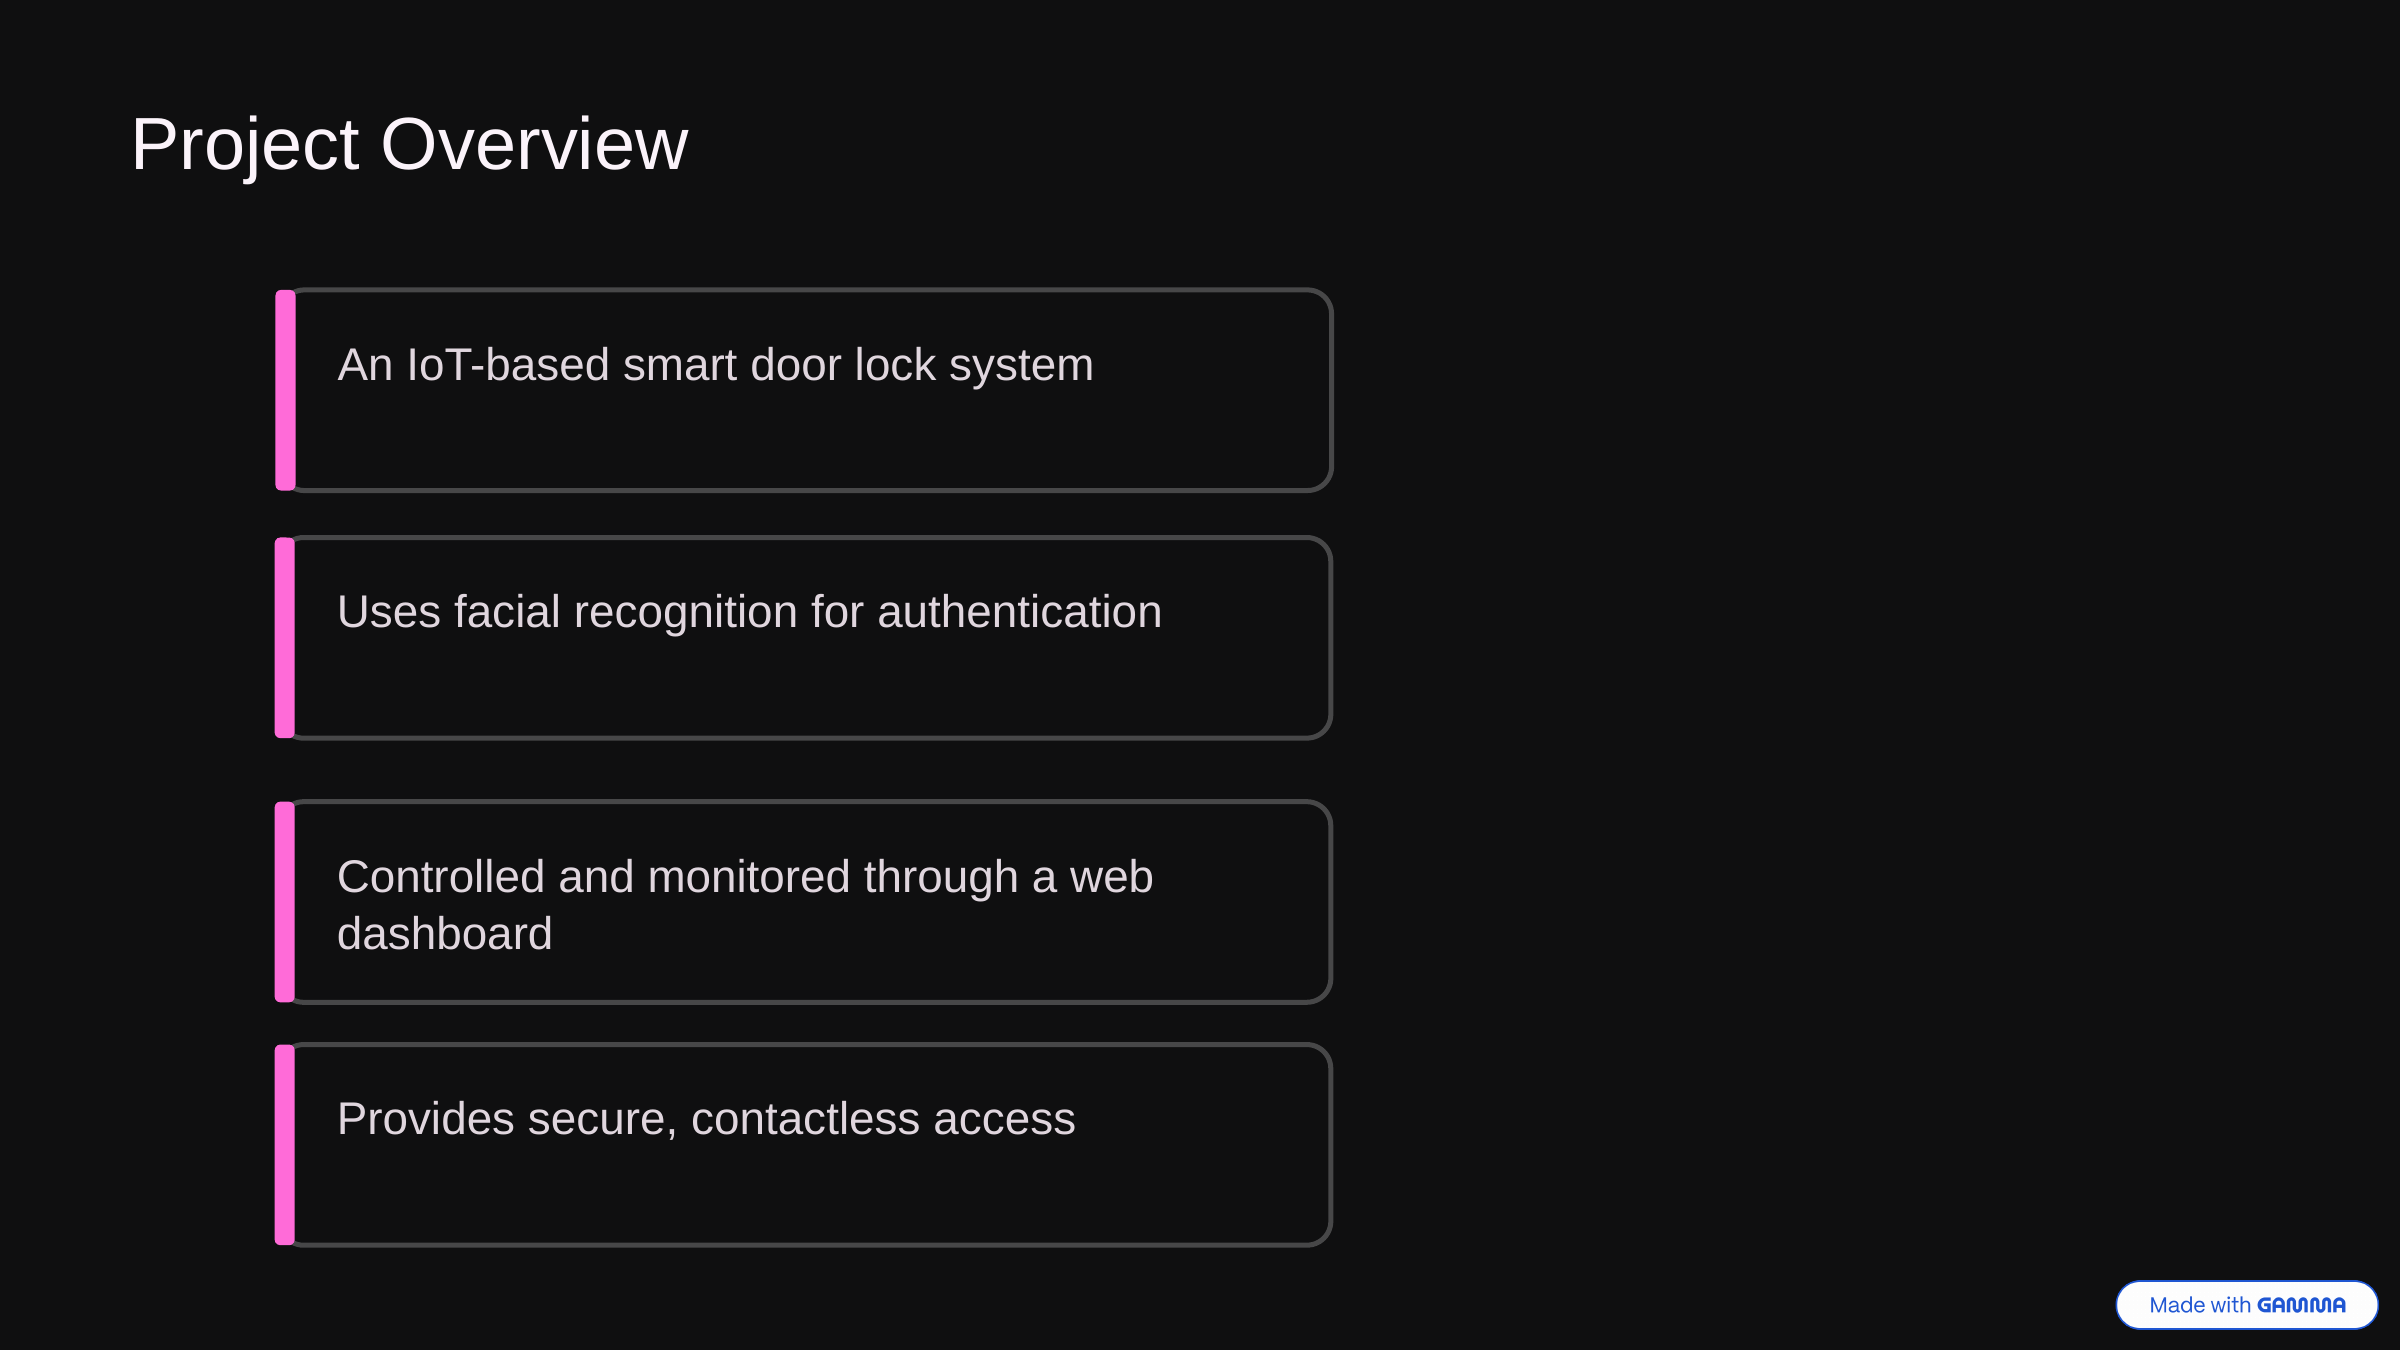

Project Overview

An IoT-based smart door lock system

Uses facial recognition for authentication

Controlled and monitored through a web dashboard

Provides secure, contactless access